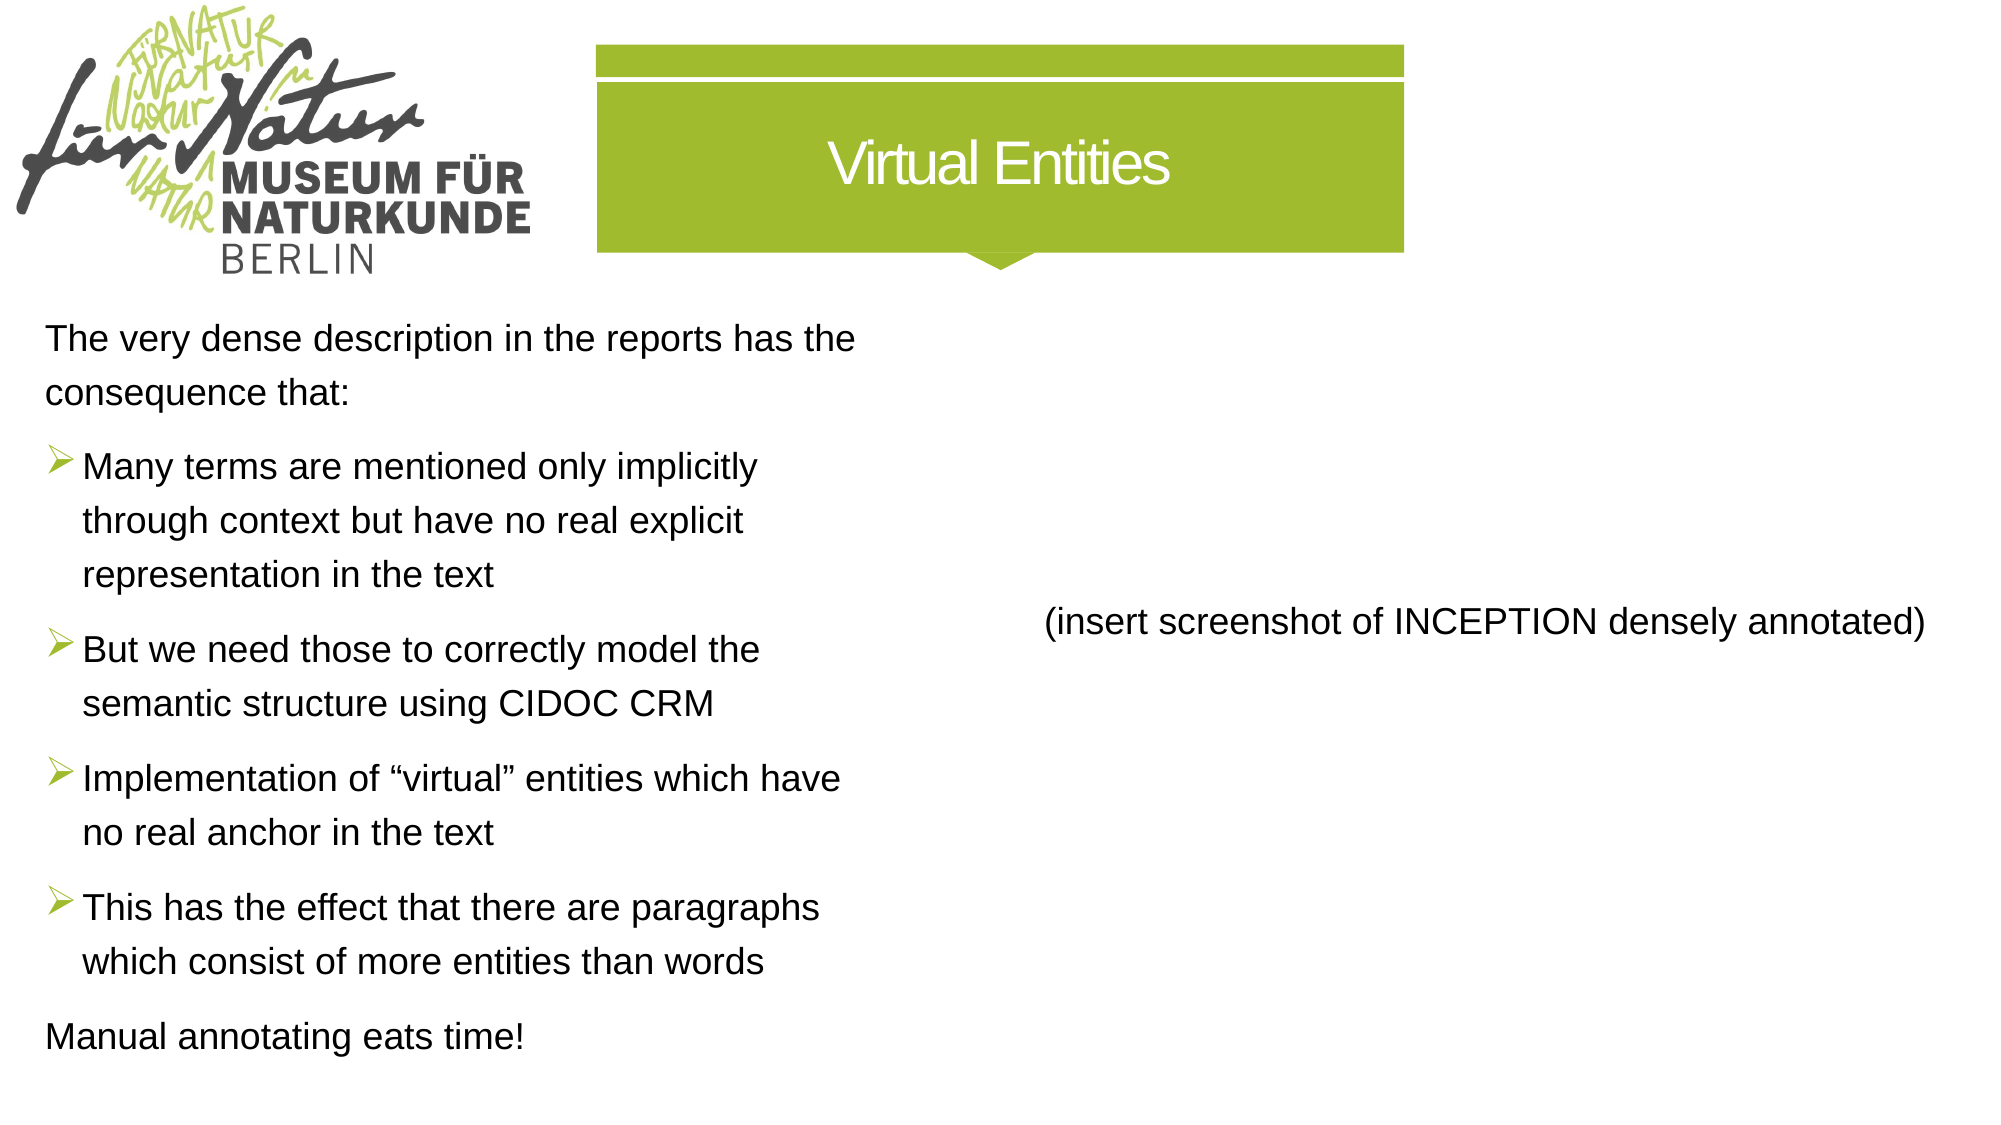

# Virtual Entities
The very dense description in the reports has the consequence that:
Many terms are mentioned only implicitly through context but have no real explicit representation in the text
But we need those to correctly model the semantic structure using CIDOC CRM
Implementation of “virtual” entities which have no real anchor in the text
This has the effect that there are paragraphs which consist of more entities than words
Manual annotating eats time!
(insert screenshot of INCEPTION densely annotated)